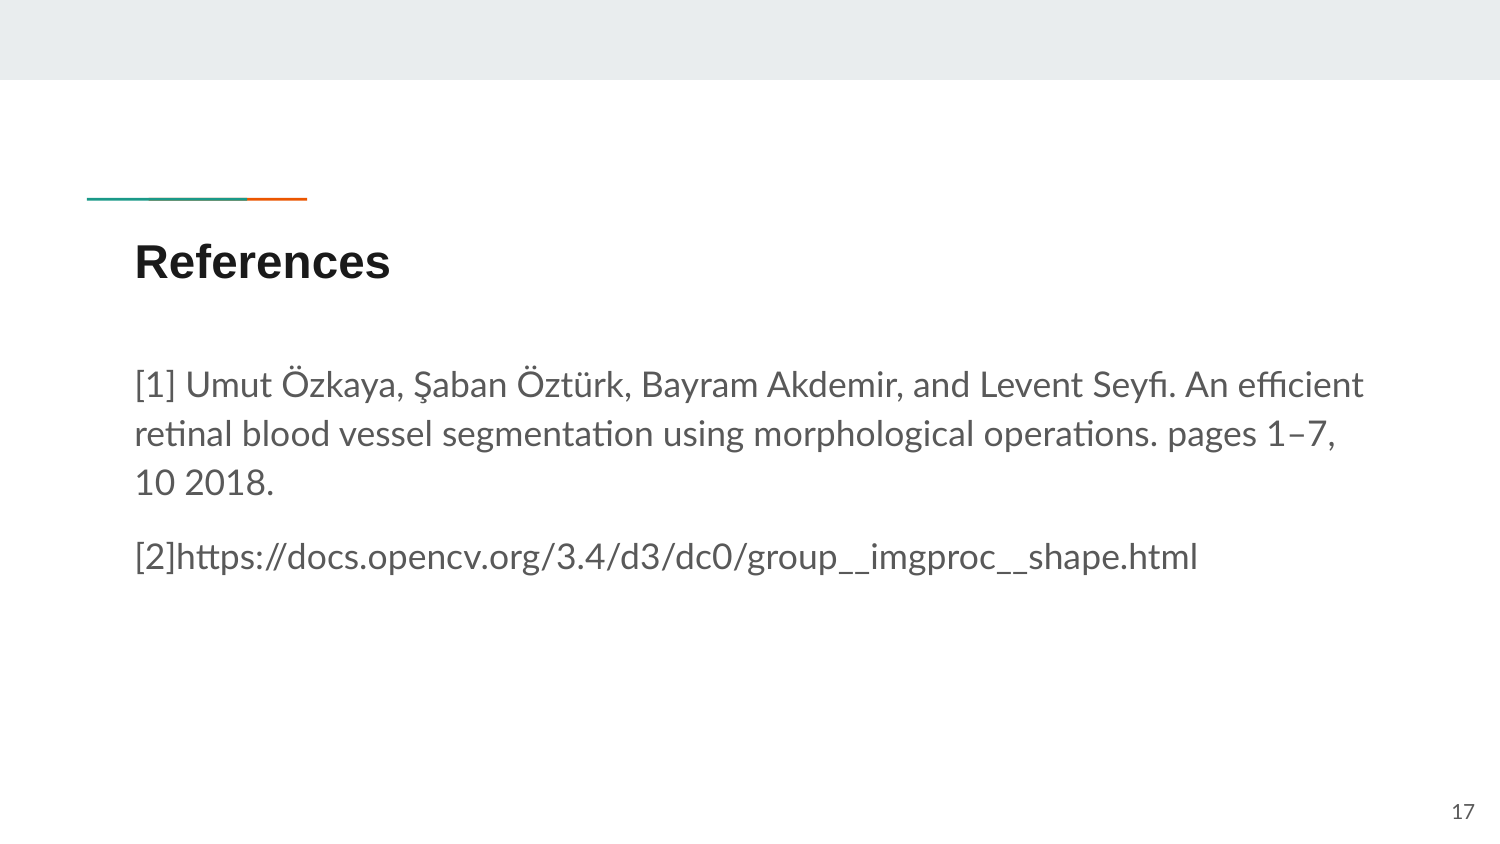

# References
[1] Umut Özkaya, Şaban Öztürk, Bayram Akdemir, and Levent Seyfi. An efficient retinal blood vessel segmentation using morphological operations. pages 1–7, 10 2018.
[2]https://docs.opencv.org/3.4/d3/dc0/group__imgproc__shape.html

17